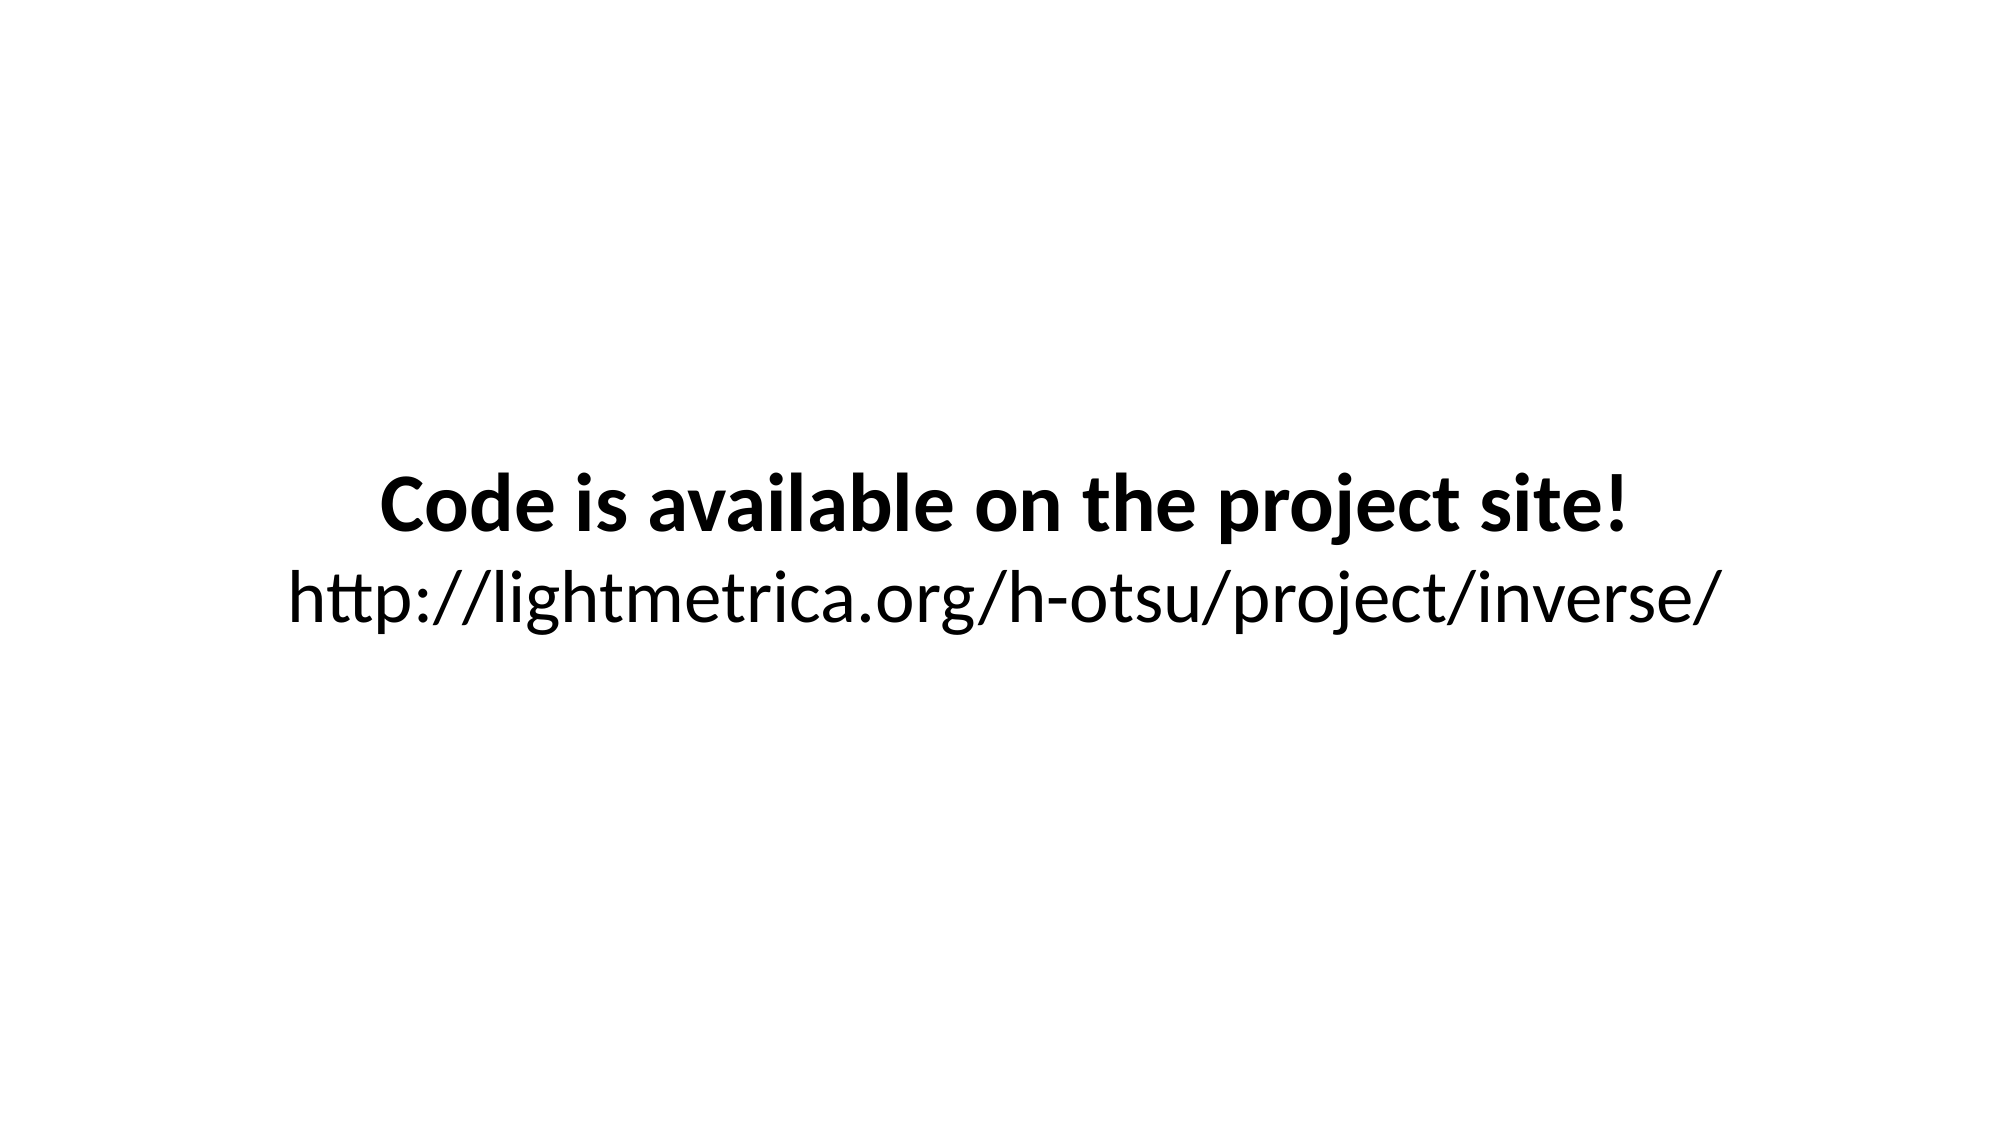

Code is available on the project site!
http://lightmetrica.org/h-otsu/project/inverse/